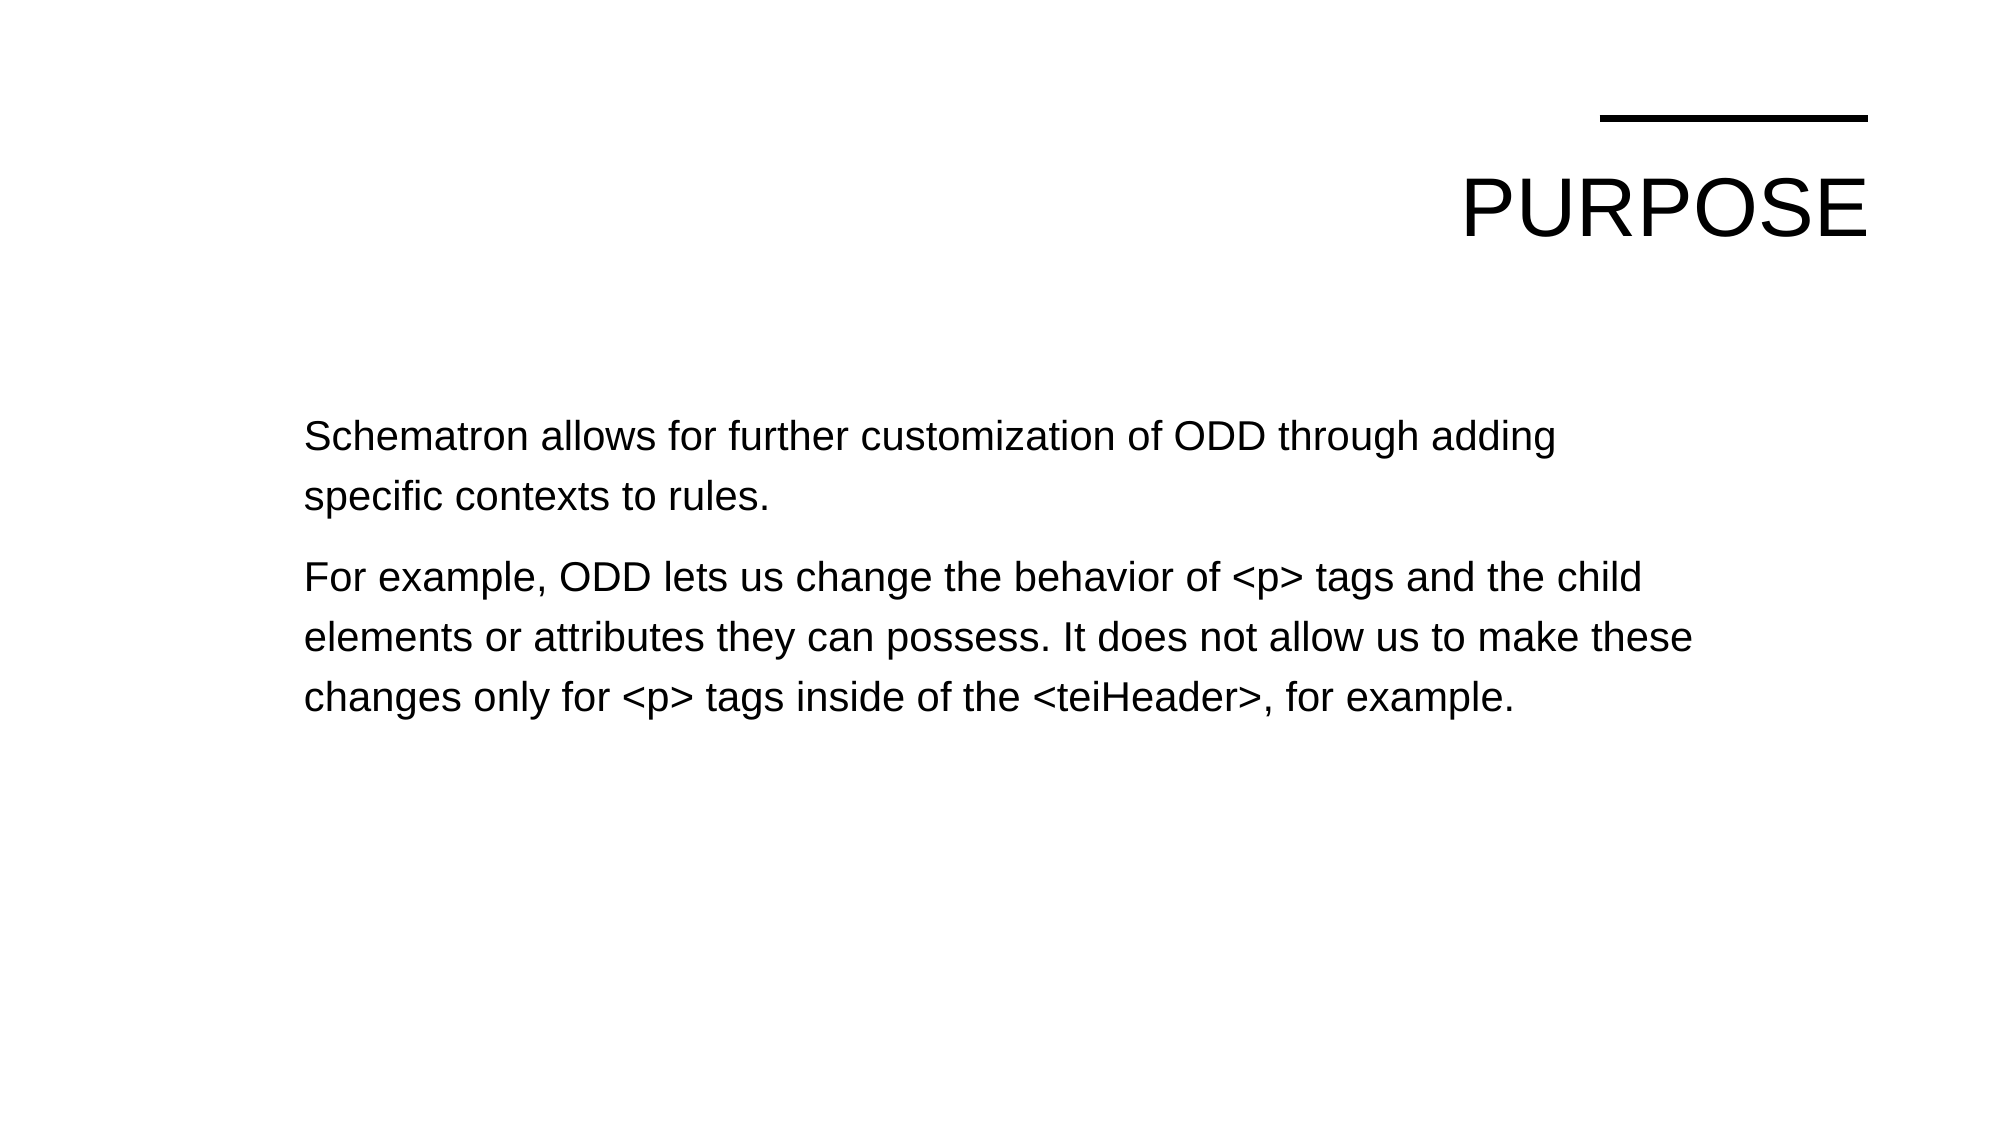

# Purpose
Schematron allows for further customization of ODD through adding specific contexts to rules.
For example, ODD lets us change the behavior of <p> tags and the child elements or attributes they can possess. It does not allow us to make these changes only for <p> tags inside of the <teiHeader>, for example.